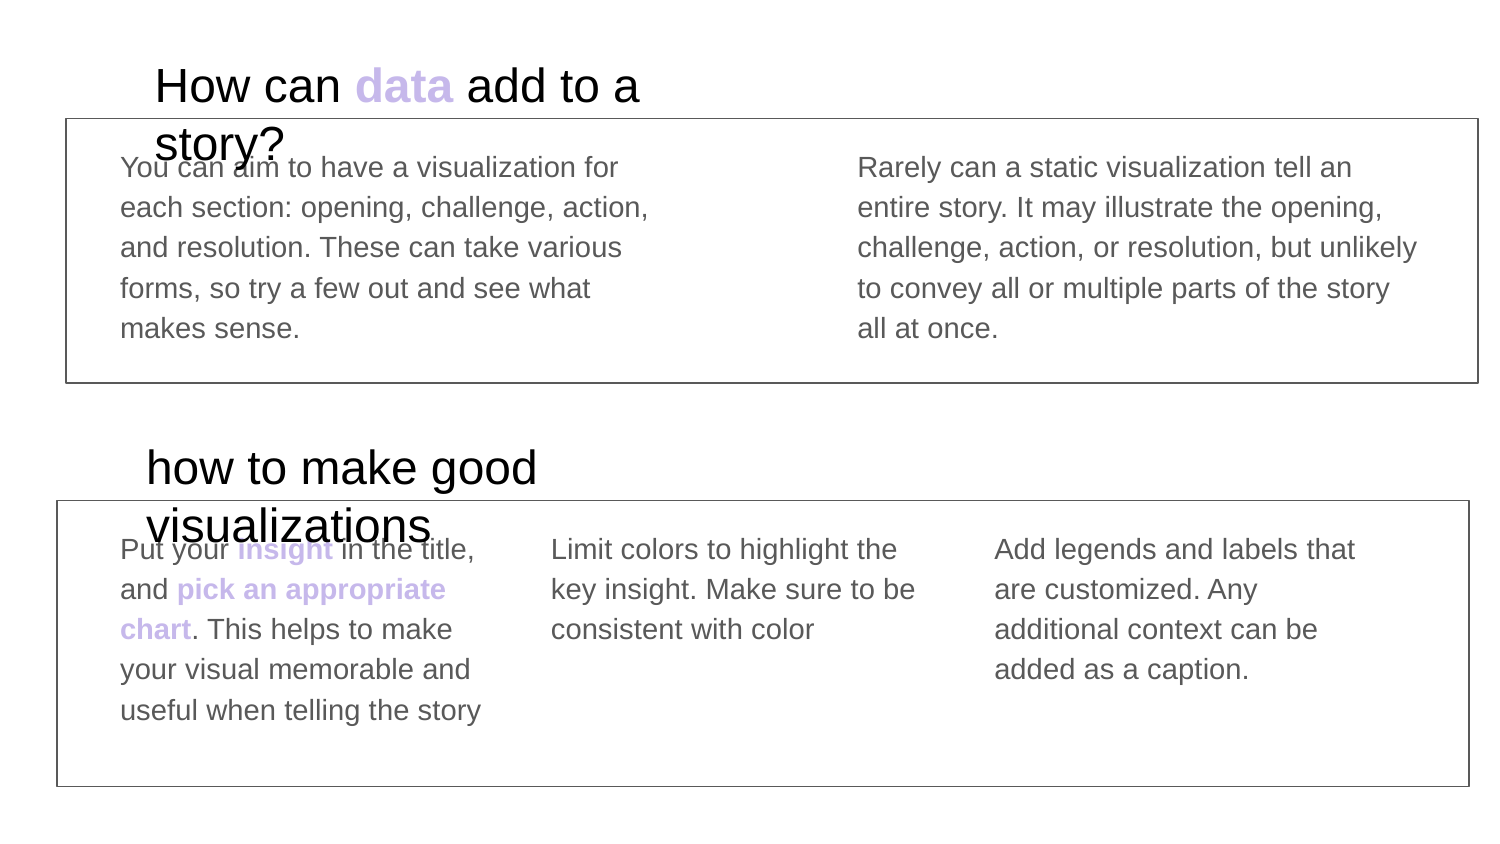

How can data add to a story?

You can aim to have a visualization for each section: opening, challenge, action, and resolution. These can take various forms, so try a few out and see what makes sense.
Rarely can a static visualization tell an entire story. It may illustrate the opening, challenge, action, or resolution, but unlikely to convey all or multiple parts of the story all at once.
how to make good visualizations

Put your insight in the title, and pick an appropriate chart. This helps to make your visual memorable and useful when telling the story
Add legends and labels that are customized. Any additional context can be added as a caption.
Limit colors to highlight the key insight. Make sure to be consistent with color